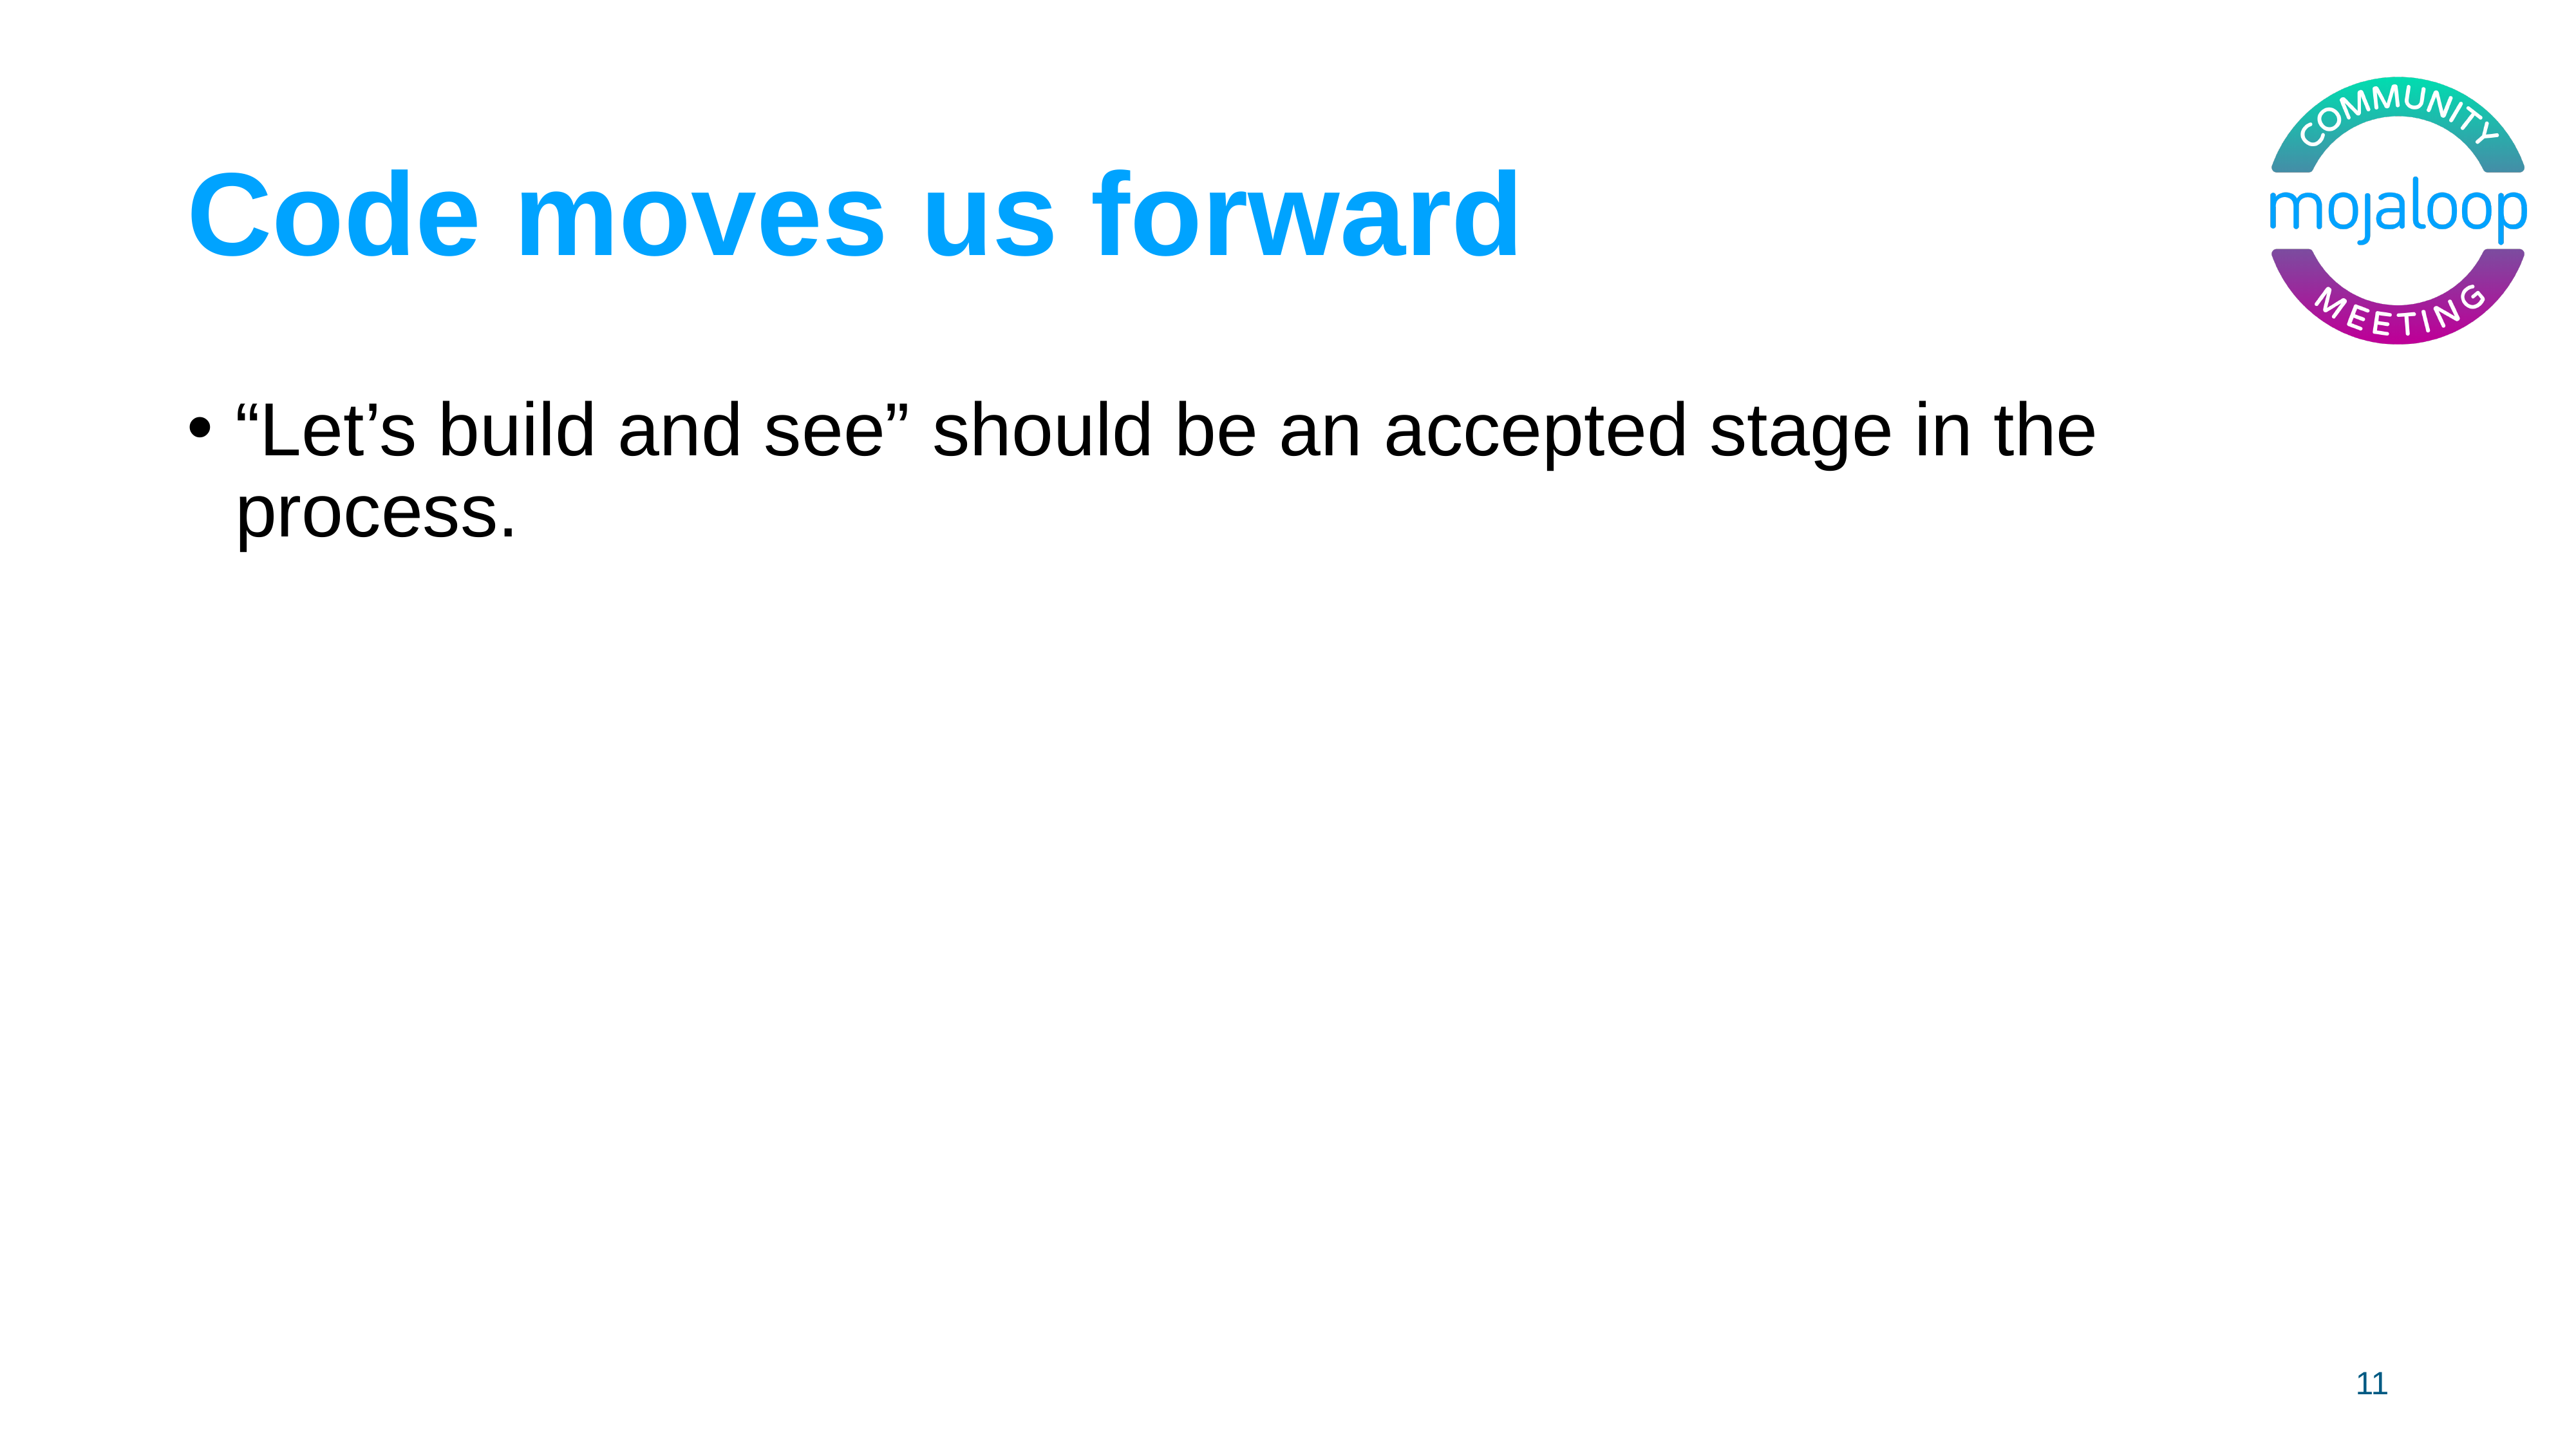

# Code moves us forward
“Let’s build and see” should be an accepted stage in the process.
11